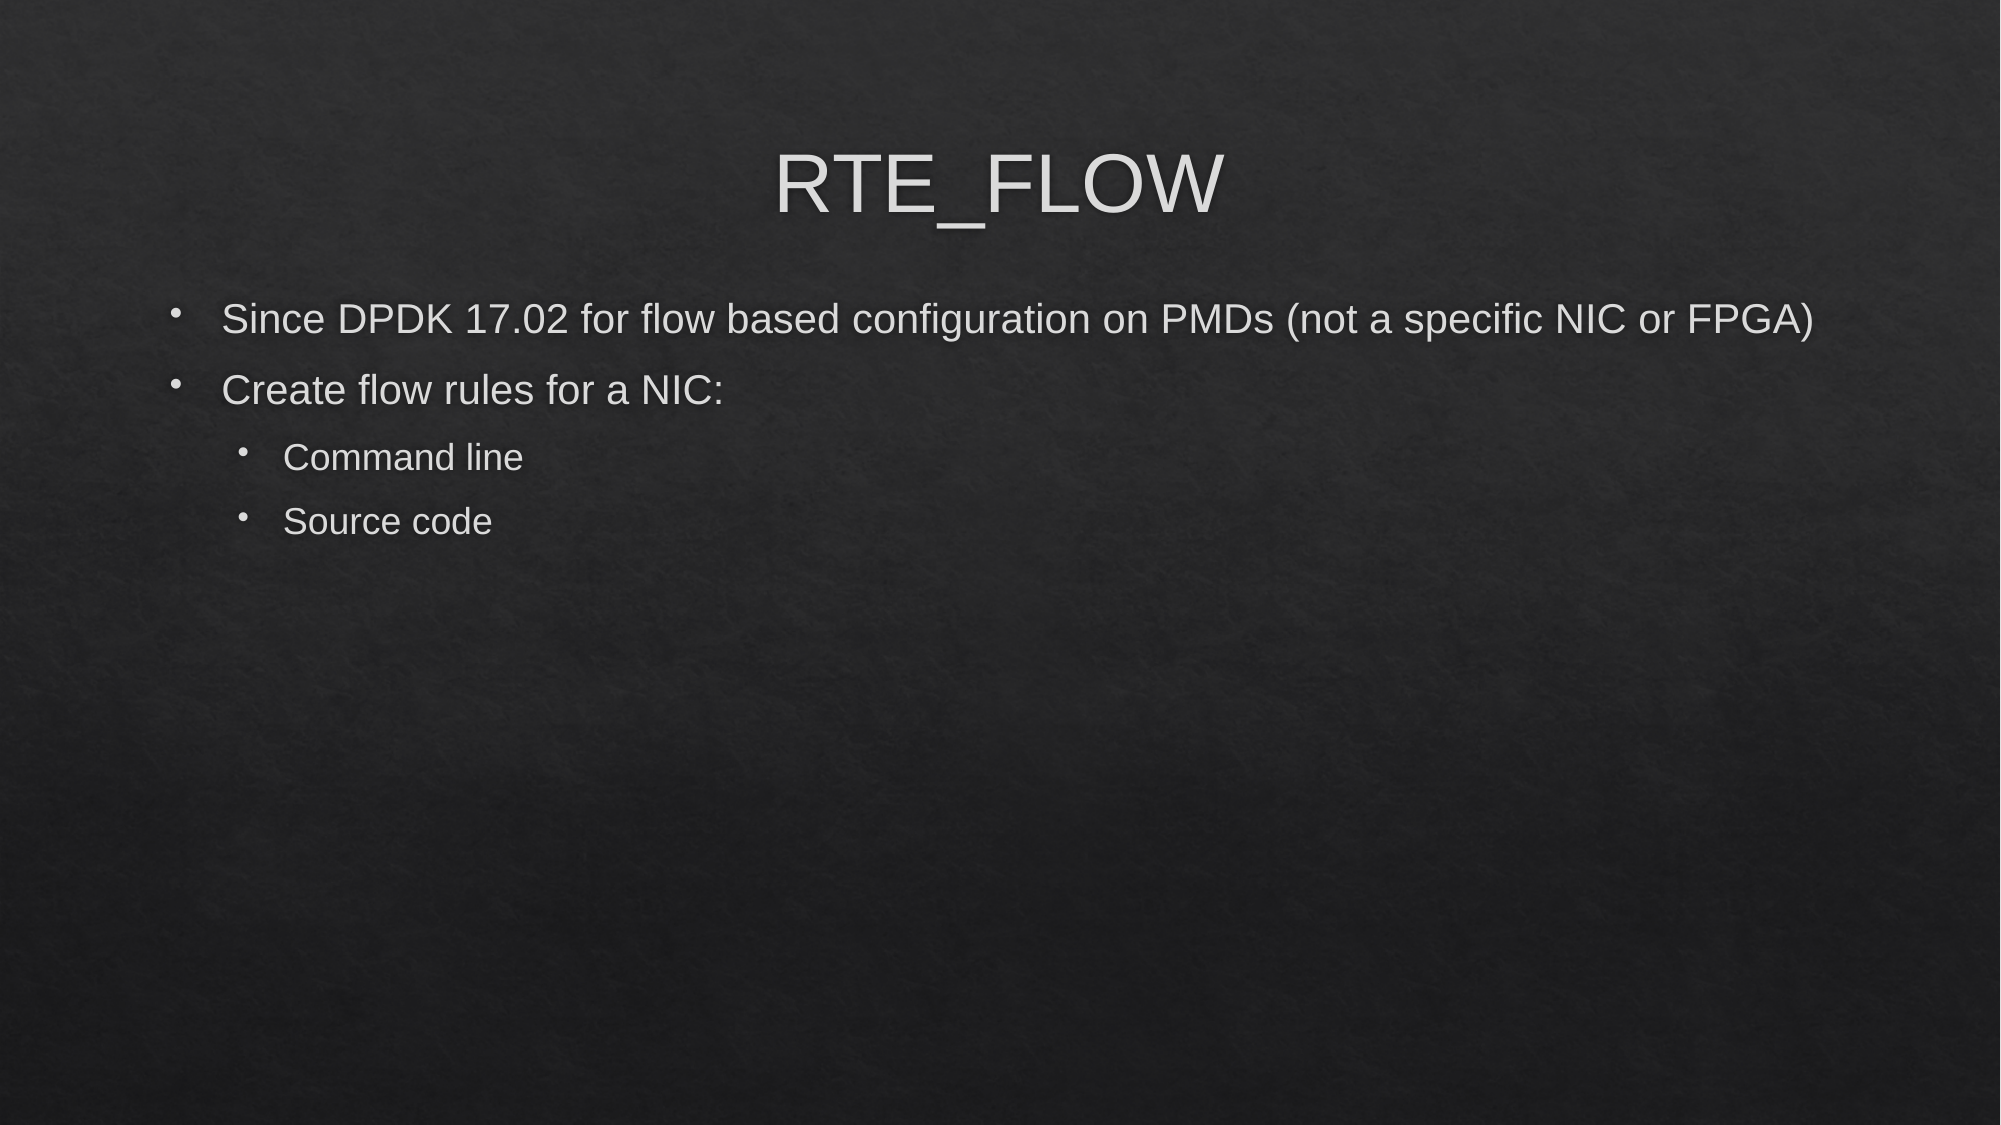

# RTE_FLOW
Since DPDK 17.02 for flow based configuration on PMDs (not a specific NIC or FPGA)
Create flow rules for a NIC:
Command line
Source code